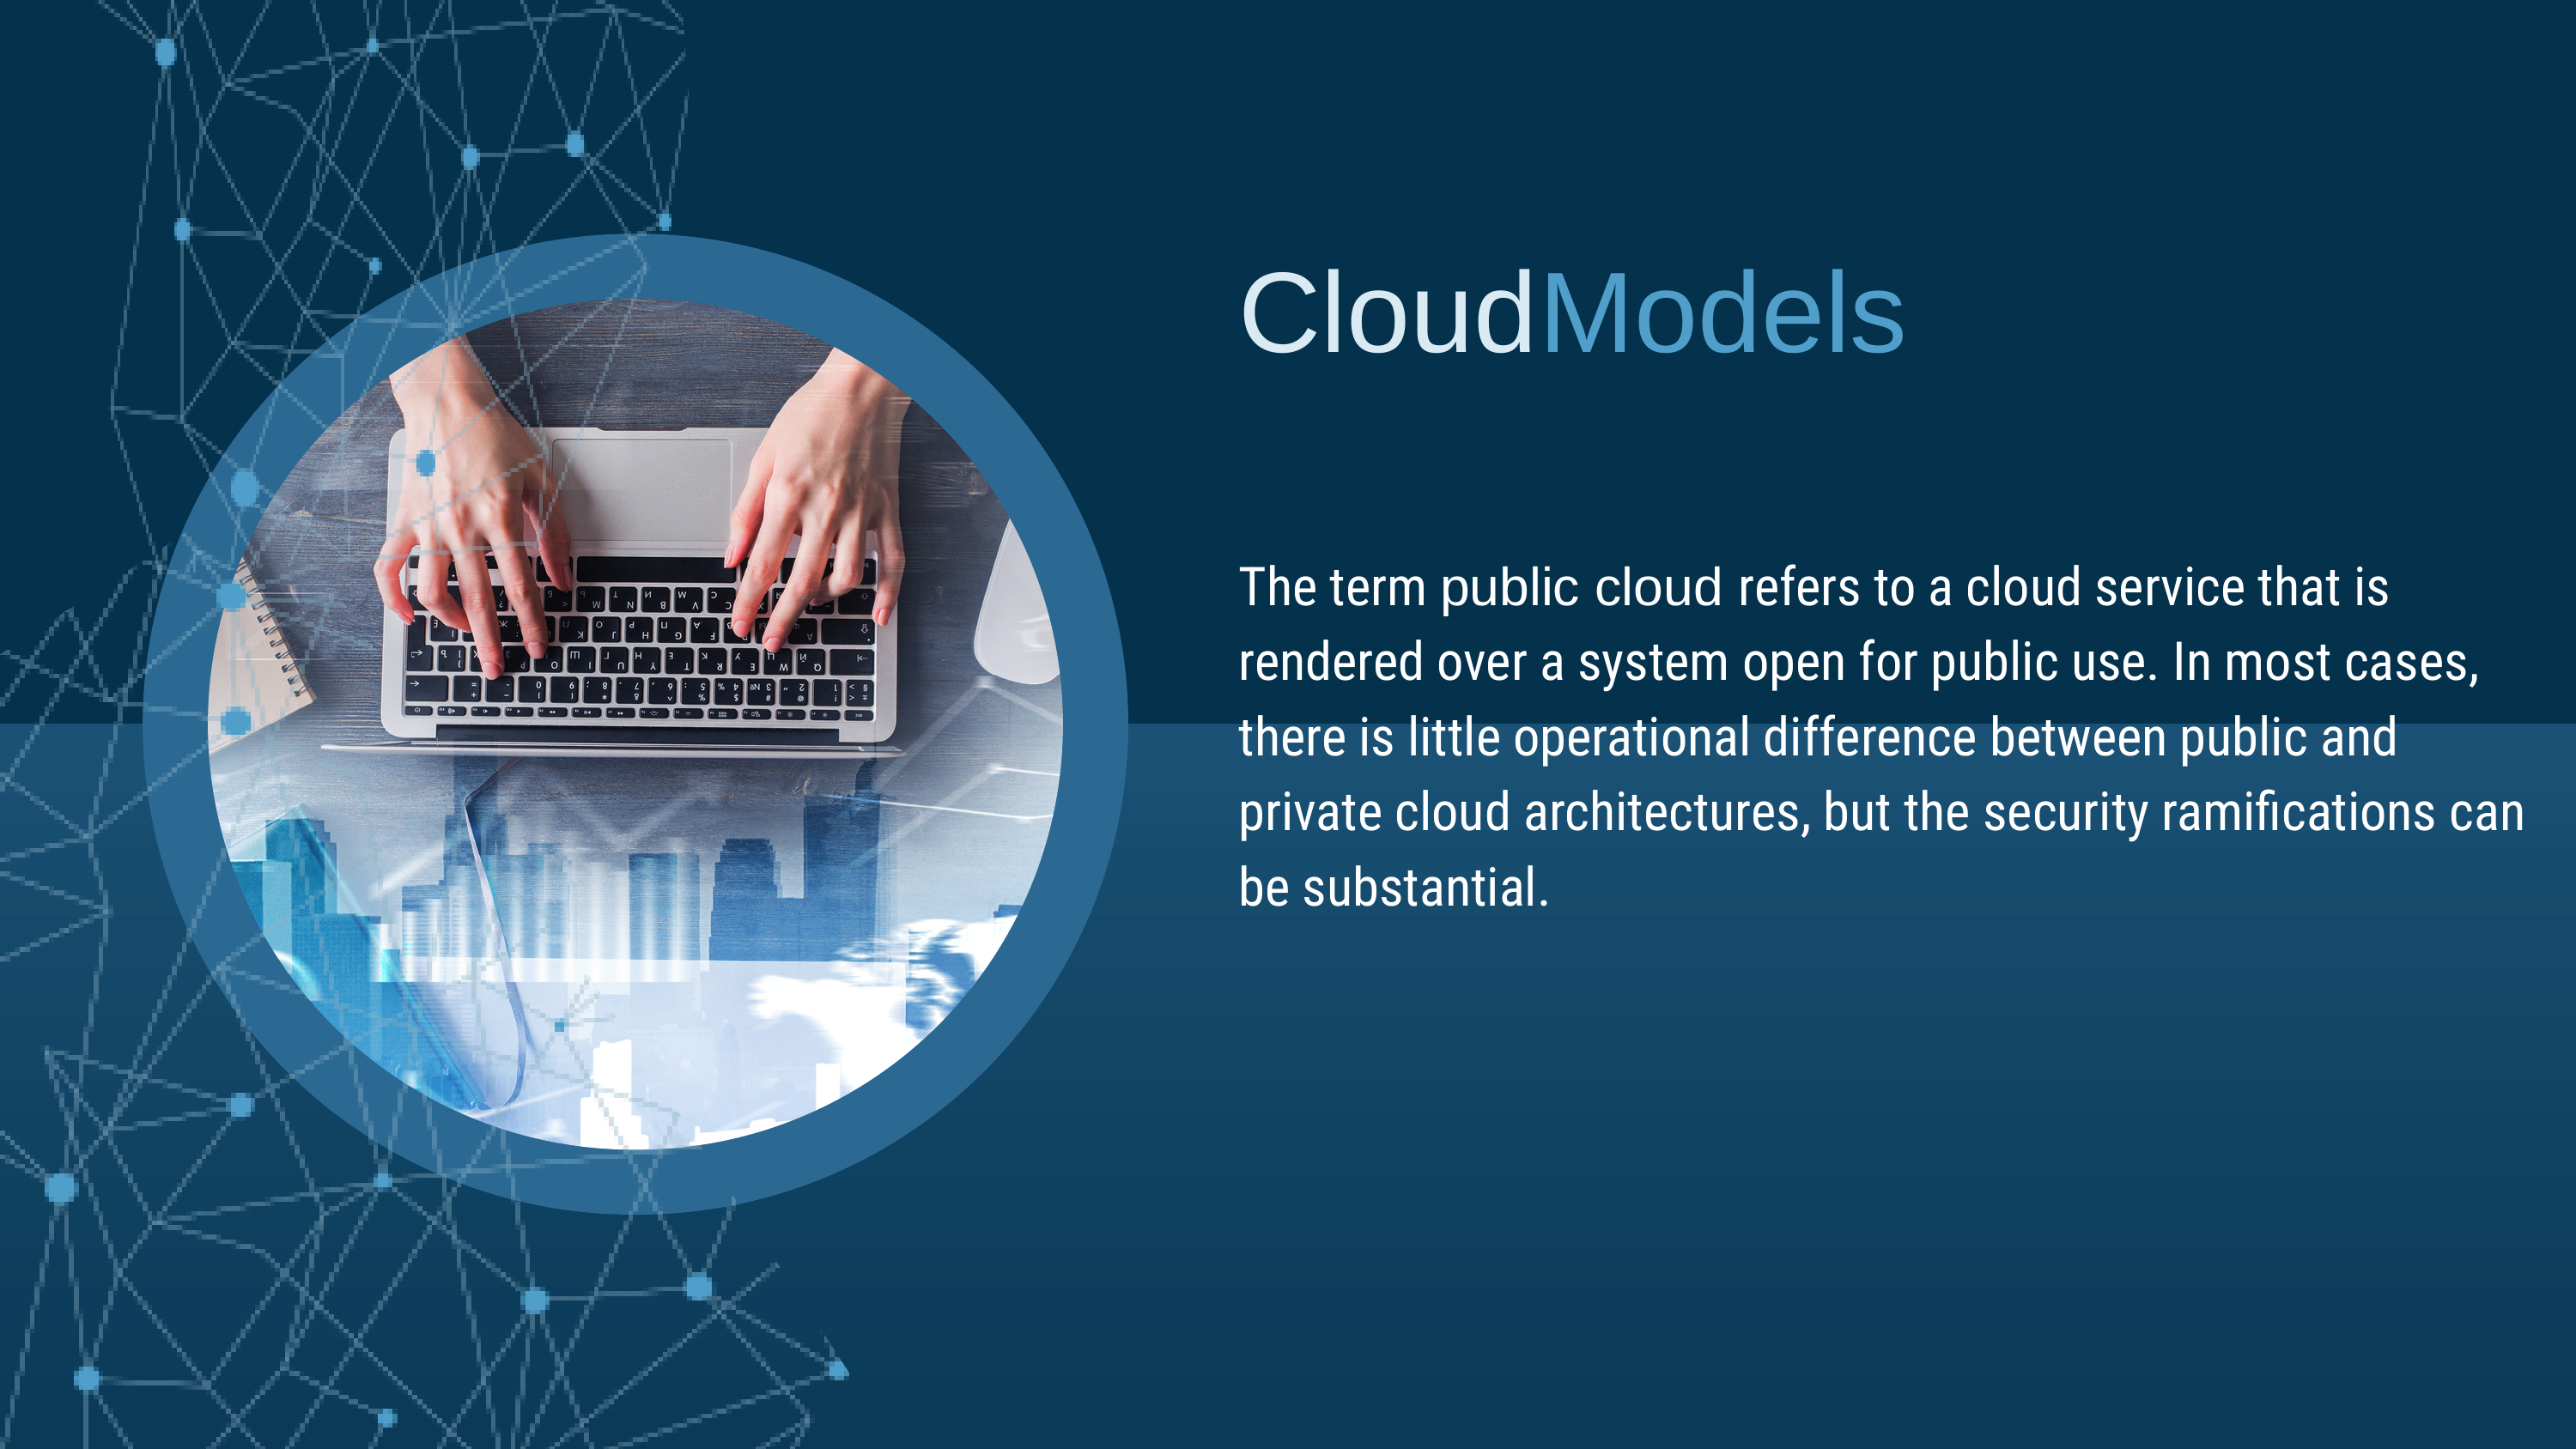

Cloud
Models

The term public cloud refers to a cloud service that is rendered over a system open for public use. In most cases, there is little operational difference between public and private cloud architectures, but the security ramifications can be substantial.